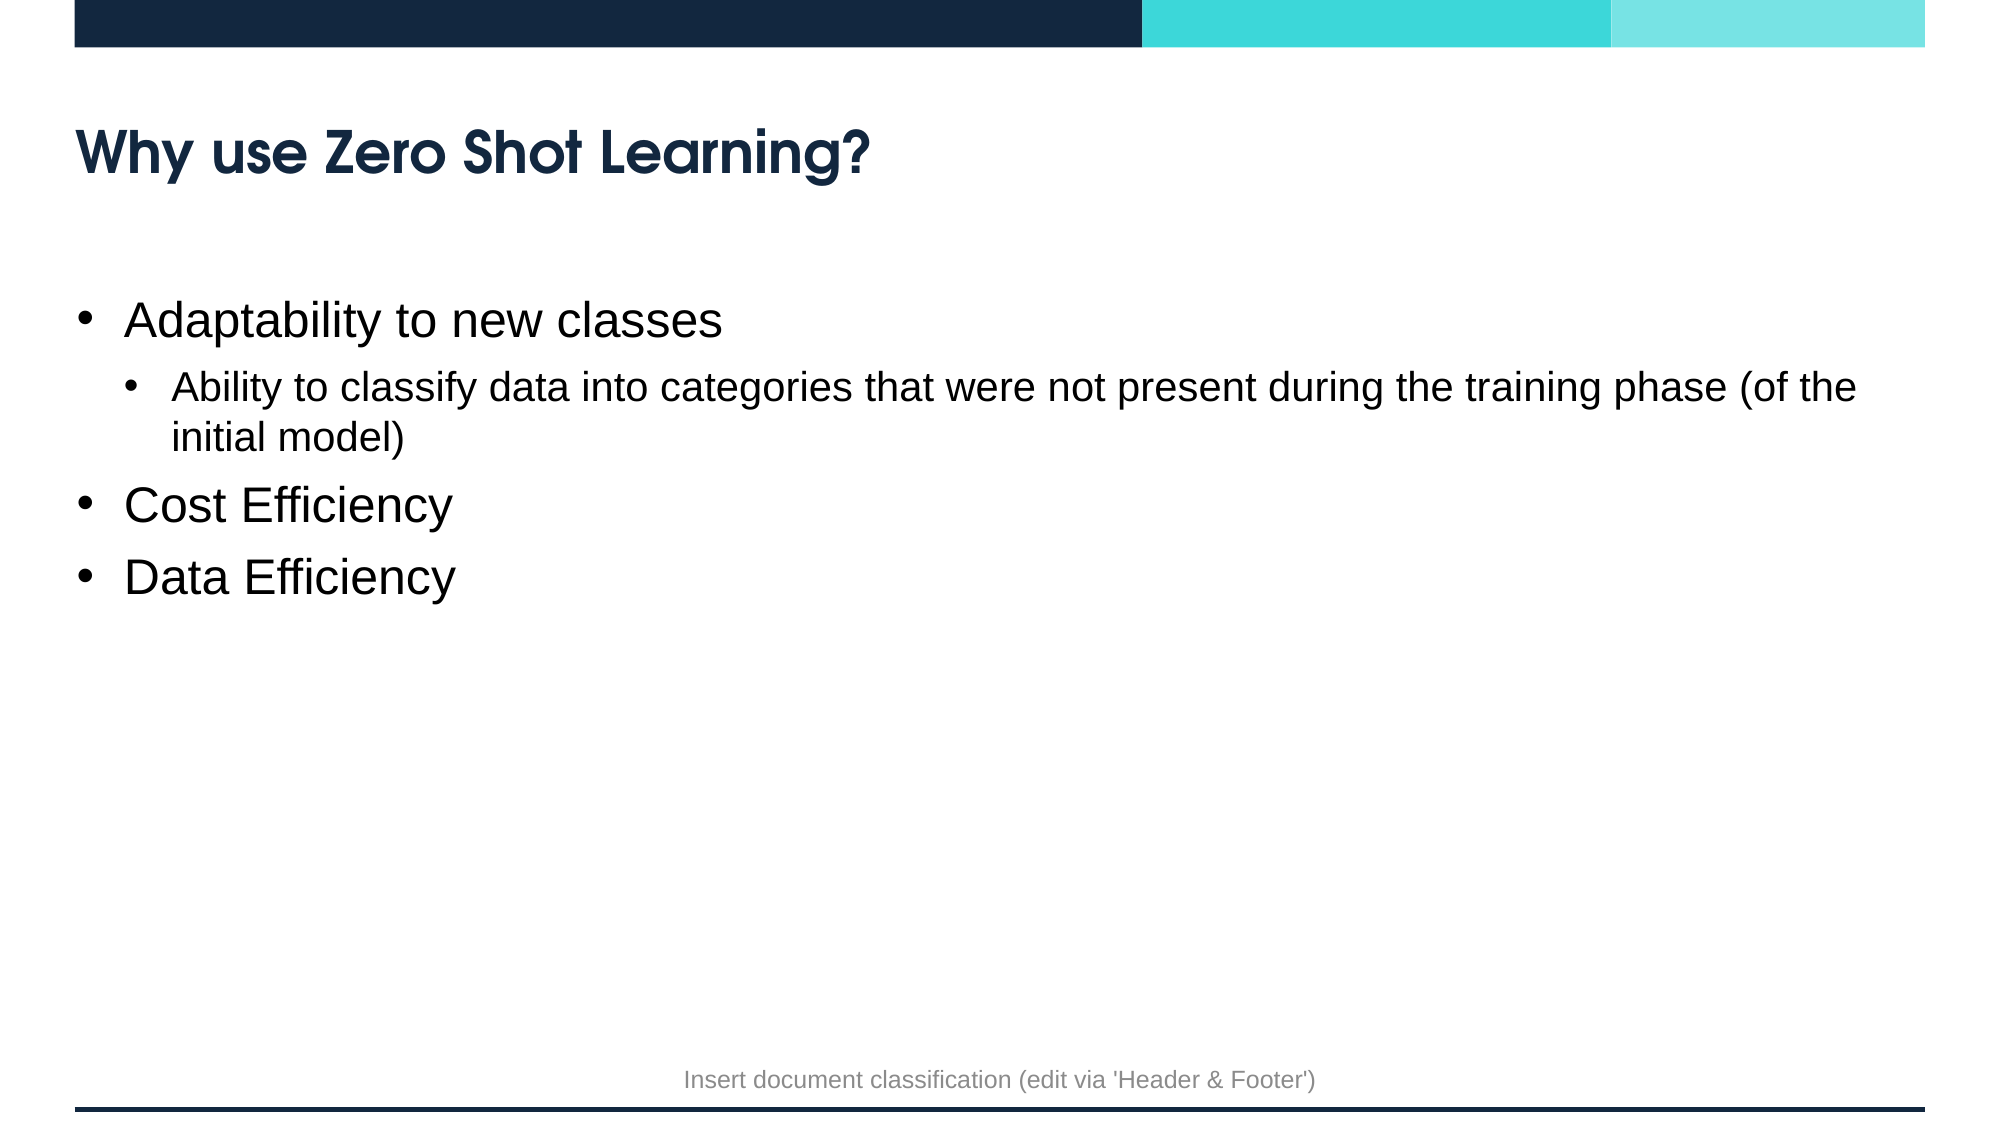

# Why use Zero Shot Learning?
Adaptability to new classes
Ability to classify data into categories that were not present during the training phase (of the initial model)
Cost Efficiency
Data Efficiency

Insert document classification (edit via 'Header & Footer')